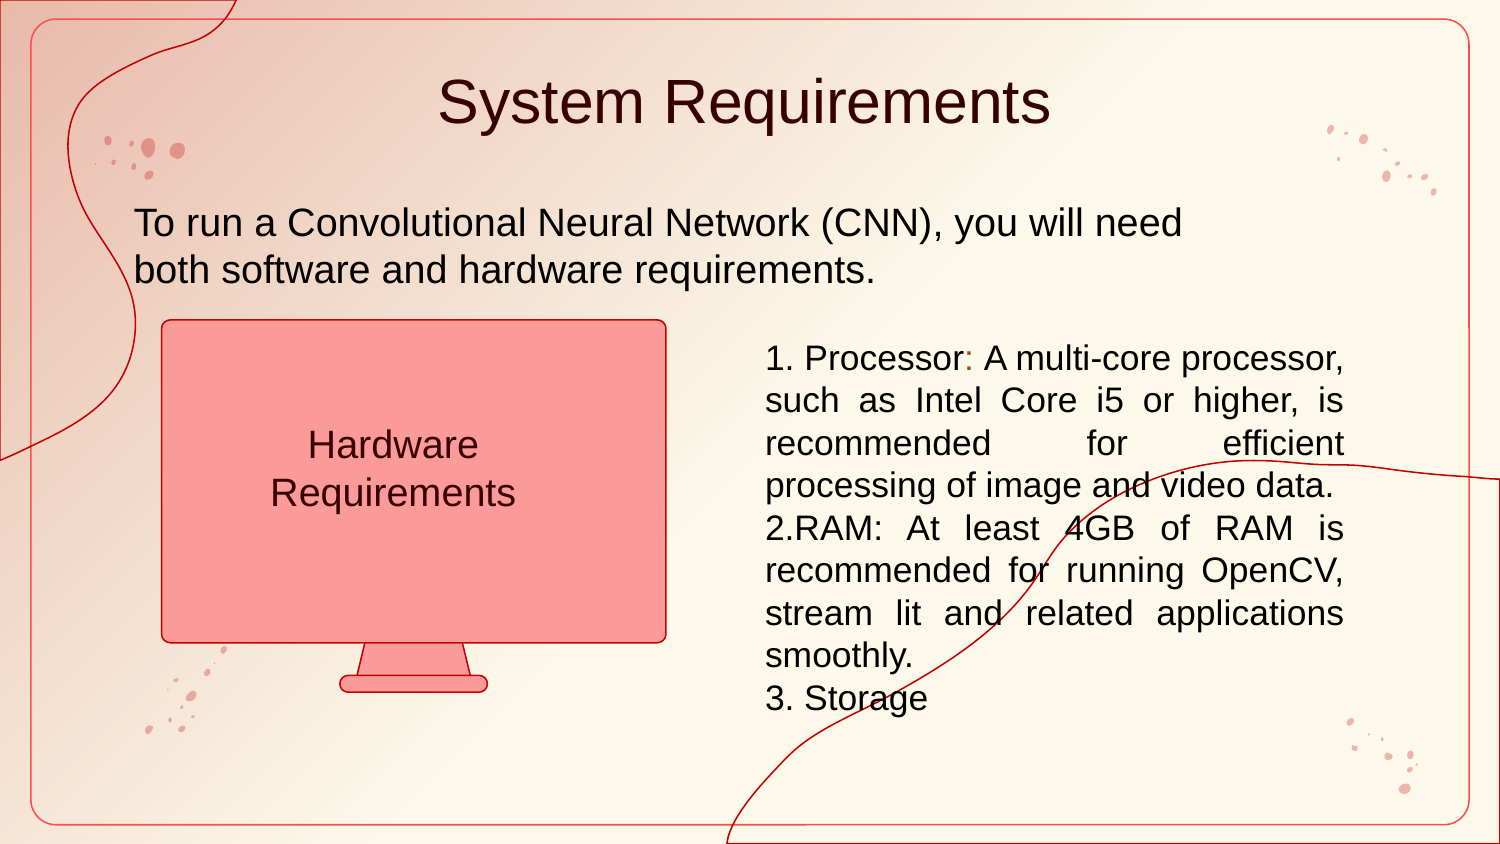

# System Requirements
To run a Convolutional Neural Network (CNN), you will need both software and hardware requirements.

1. Processor: A multi-core processor, such as Intel Core i5 or higher, is recommended for efficient processing of image and video data.
2.RAM: At least 4GB of RAM is recommended for running OpenCV, stream lit and related applications smoothly.
3. Storage

Hardware
Requirements